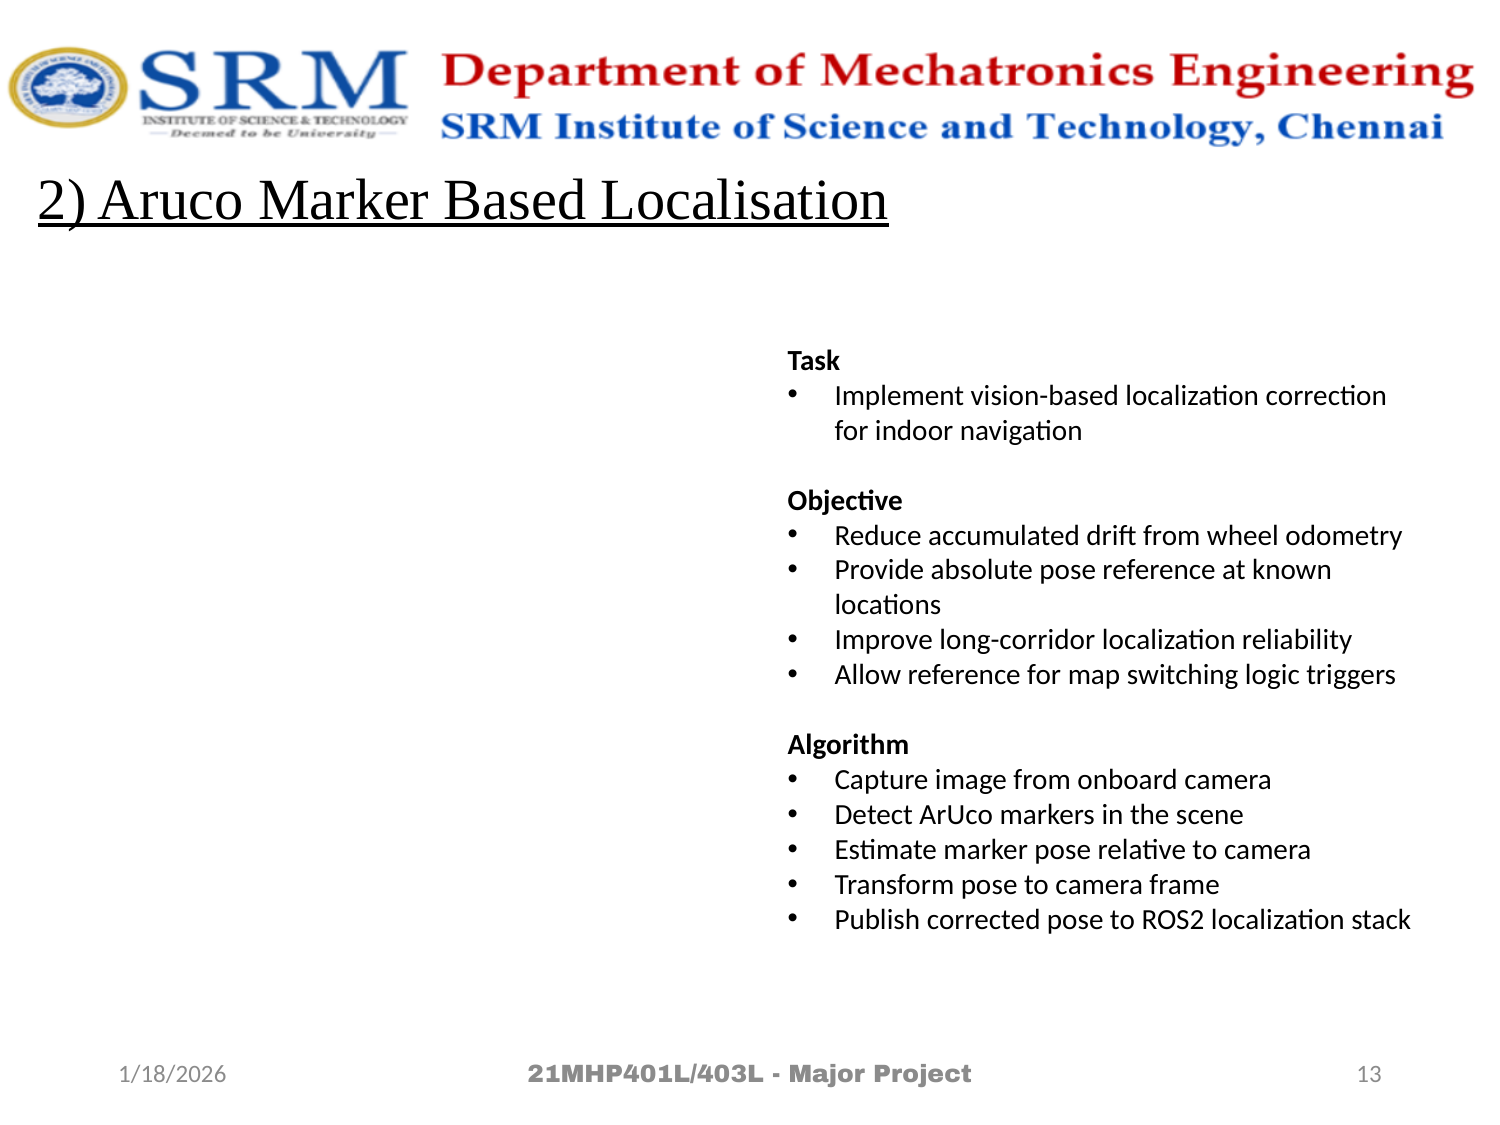

2) Aruco Marker Based Localisation
Task
Implement vision-based localization correction for indoor navigation

Objective
Reduce accumulated drift from wheel odometry
Provide absolute pose reference at known locations
Improve long-corridor localization reliability
Allow reference for map switching logic triggers

Algorithm
Capture image from onboard camera
Detect ArUco markers in the scene
Estimate marker pose relative to camera
Transform pose to camera frame
Publish corrected pose to ROS2 localization stack
1/18/2026
21MHP401L/403L - Major Project
13